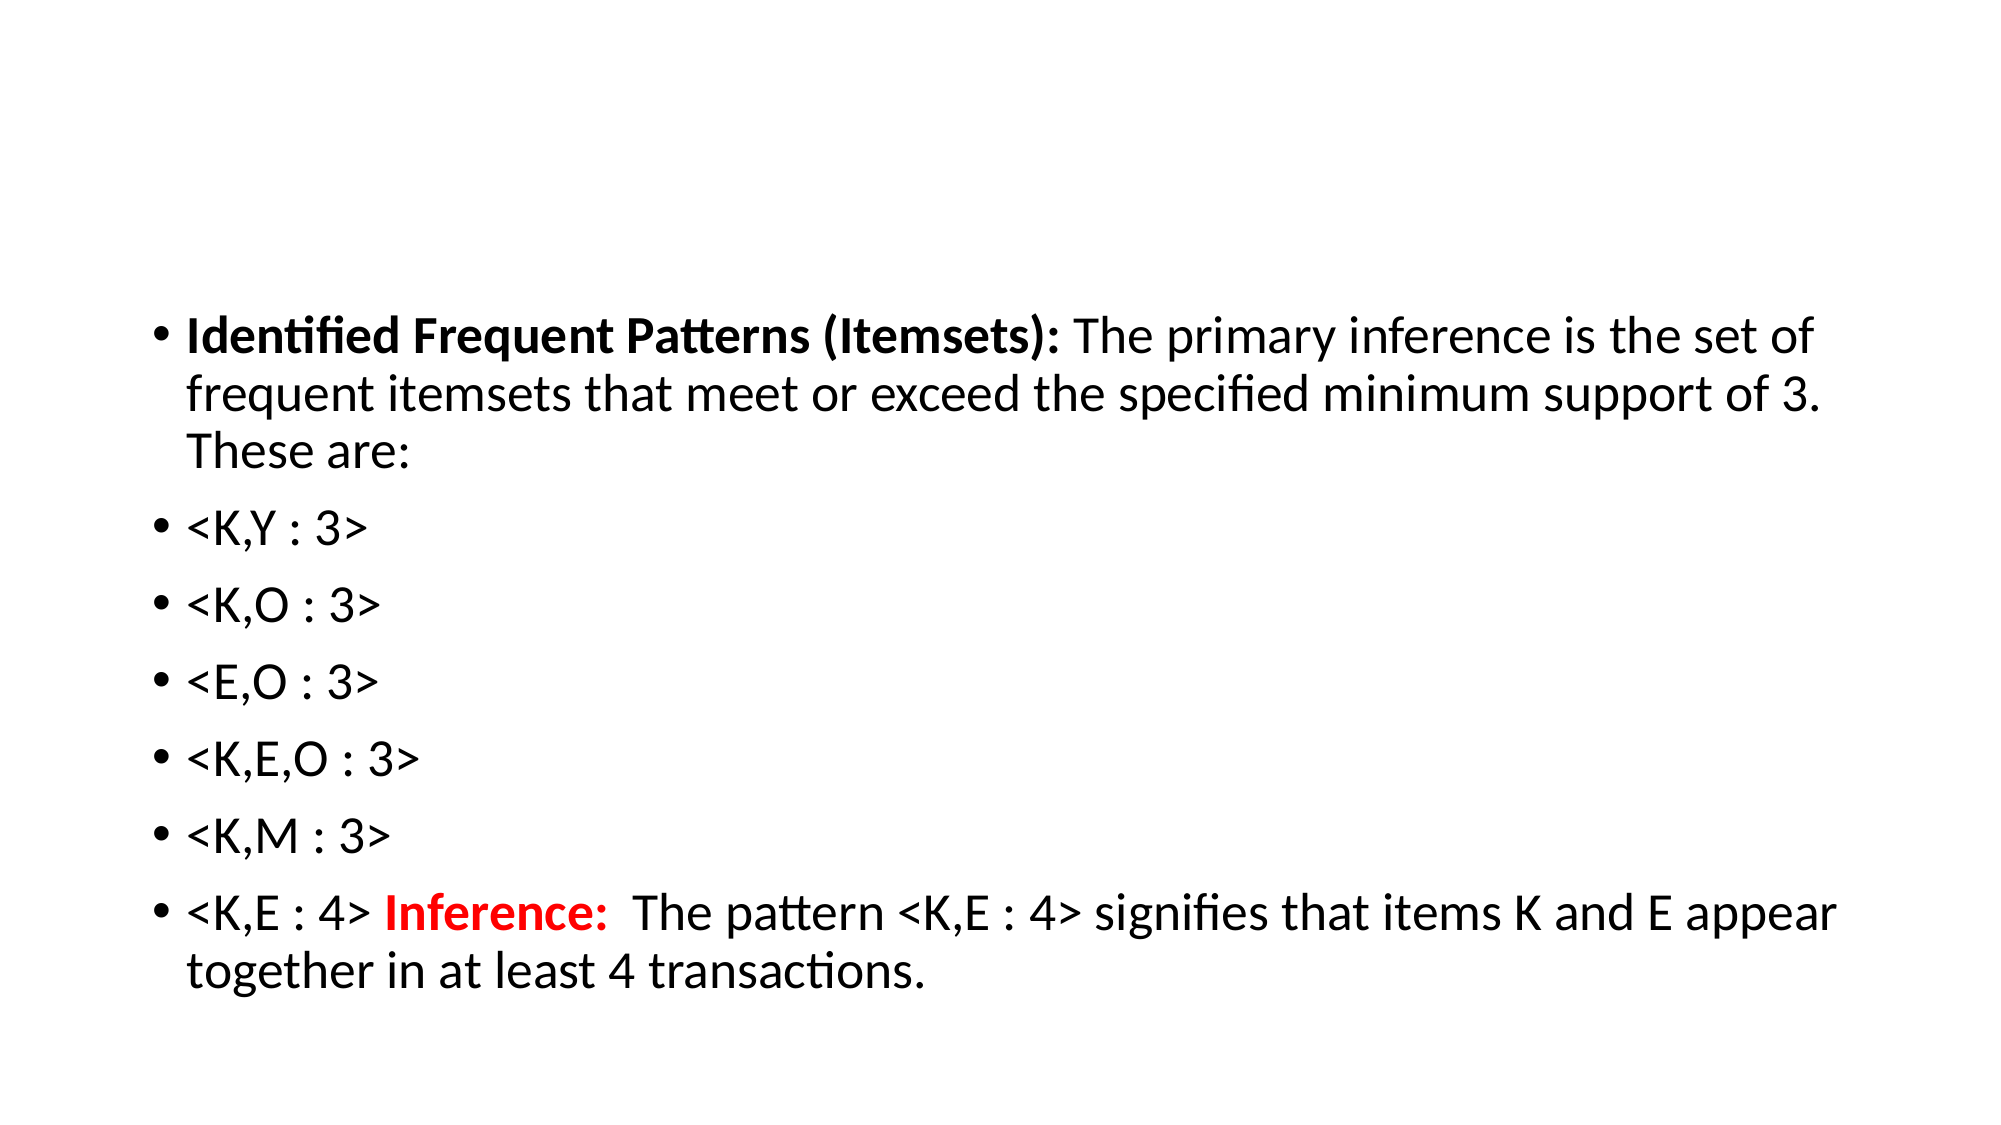

#
Identified Frequent Patterns (Itemsets): The primary inference is the set of frequent itemsets that meet or exceed the specified minimum support of 3. These are:
<K,Y : 3>
<K,O : 3>
<E,O : 3>
<K,E,O : 3>
<K,M : 3>
<K,E : 4> Inference:  The pattern <K,E : 4> signifies that items K and E appear together in at least 4 transactions.